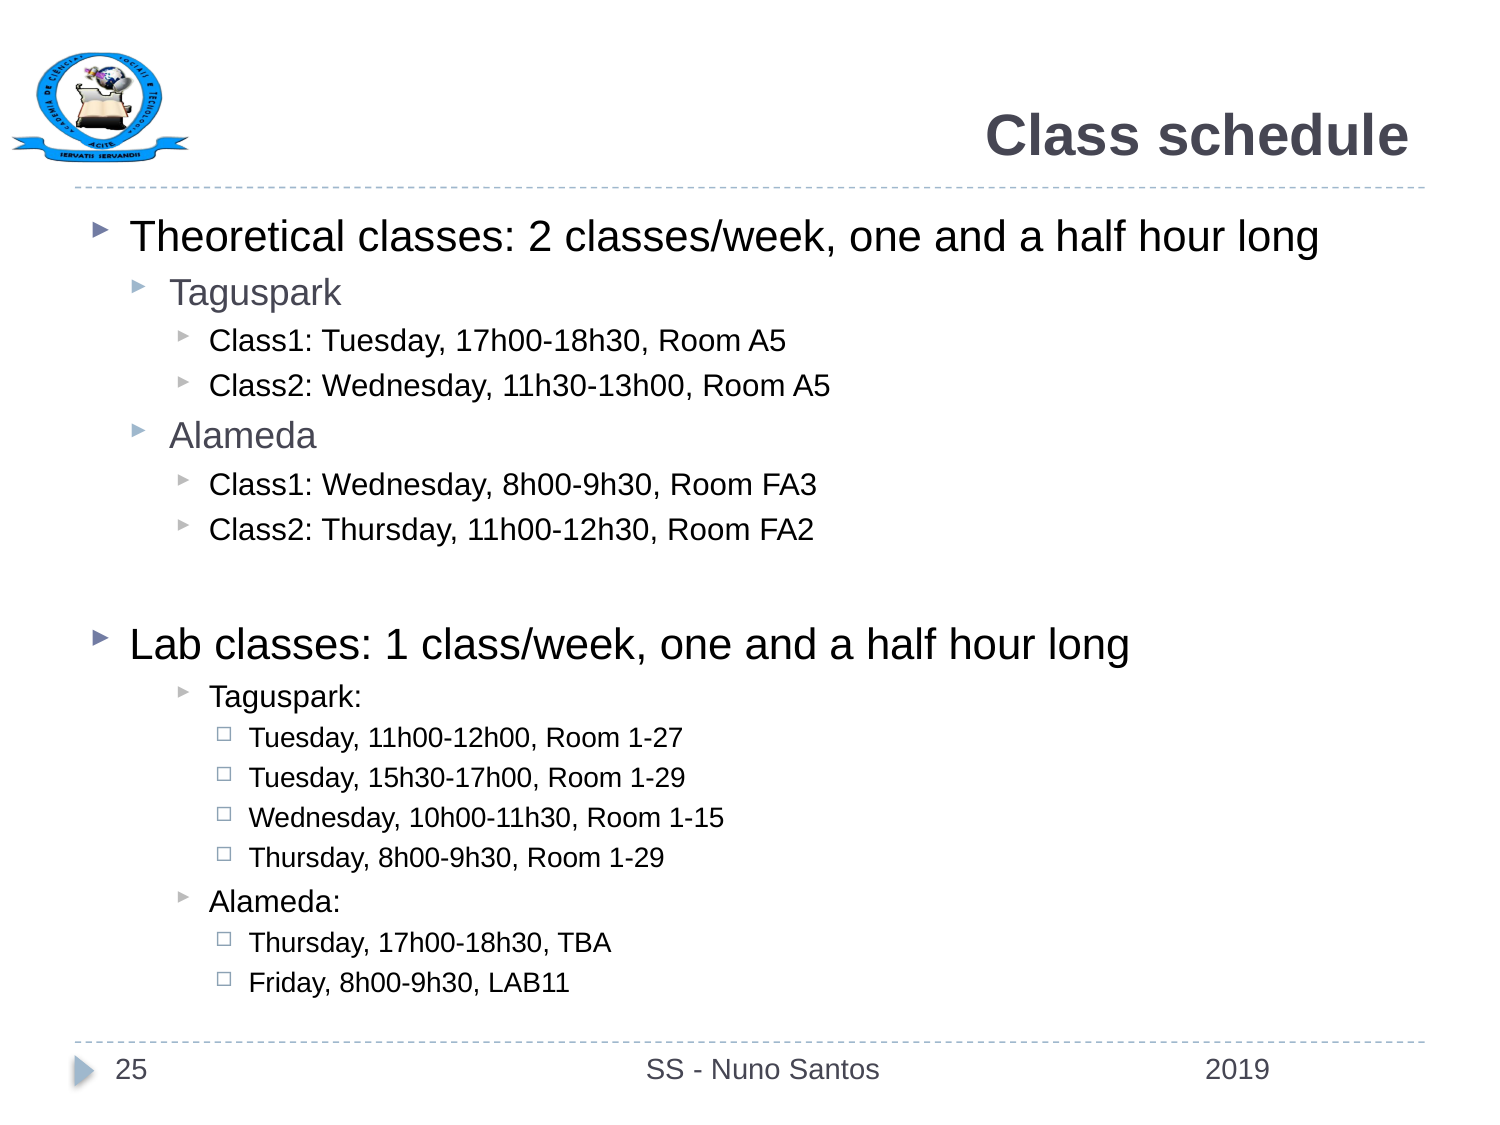

# Class schedule
Theoretical classes: 2 classes/week, one and a half hour long
Taguspark
Class1: Tuesday, 17h00-18h30, Room A5
Class2: Wednesday, 11h30-13h00, Room A5
Alameda
Class1: Wednesday, 8h00-9h30, Room FA3
Class2: Thursday, 11h00-12h30, Room FA2

Lab classes: 1 class/week, one and a half hour long
Taguspark:
Tuesday, 11h00-12h00, Room 1-27
Tuesday, 15h30-17h00, Room 1-29
Wednesday, 10h00-11h30, Room 1-15
Thursday, 8h00-9h30, Room 1-29
Alameda:
Thursday, 17h00-18h30, TBA
Friday, 8h00-9h30, LAB11
25
SS - Nuno Santos
2019